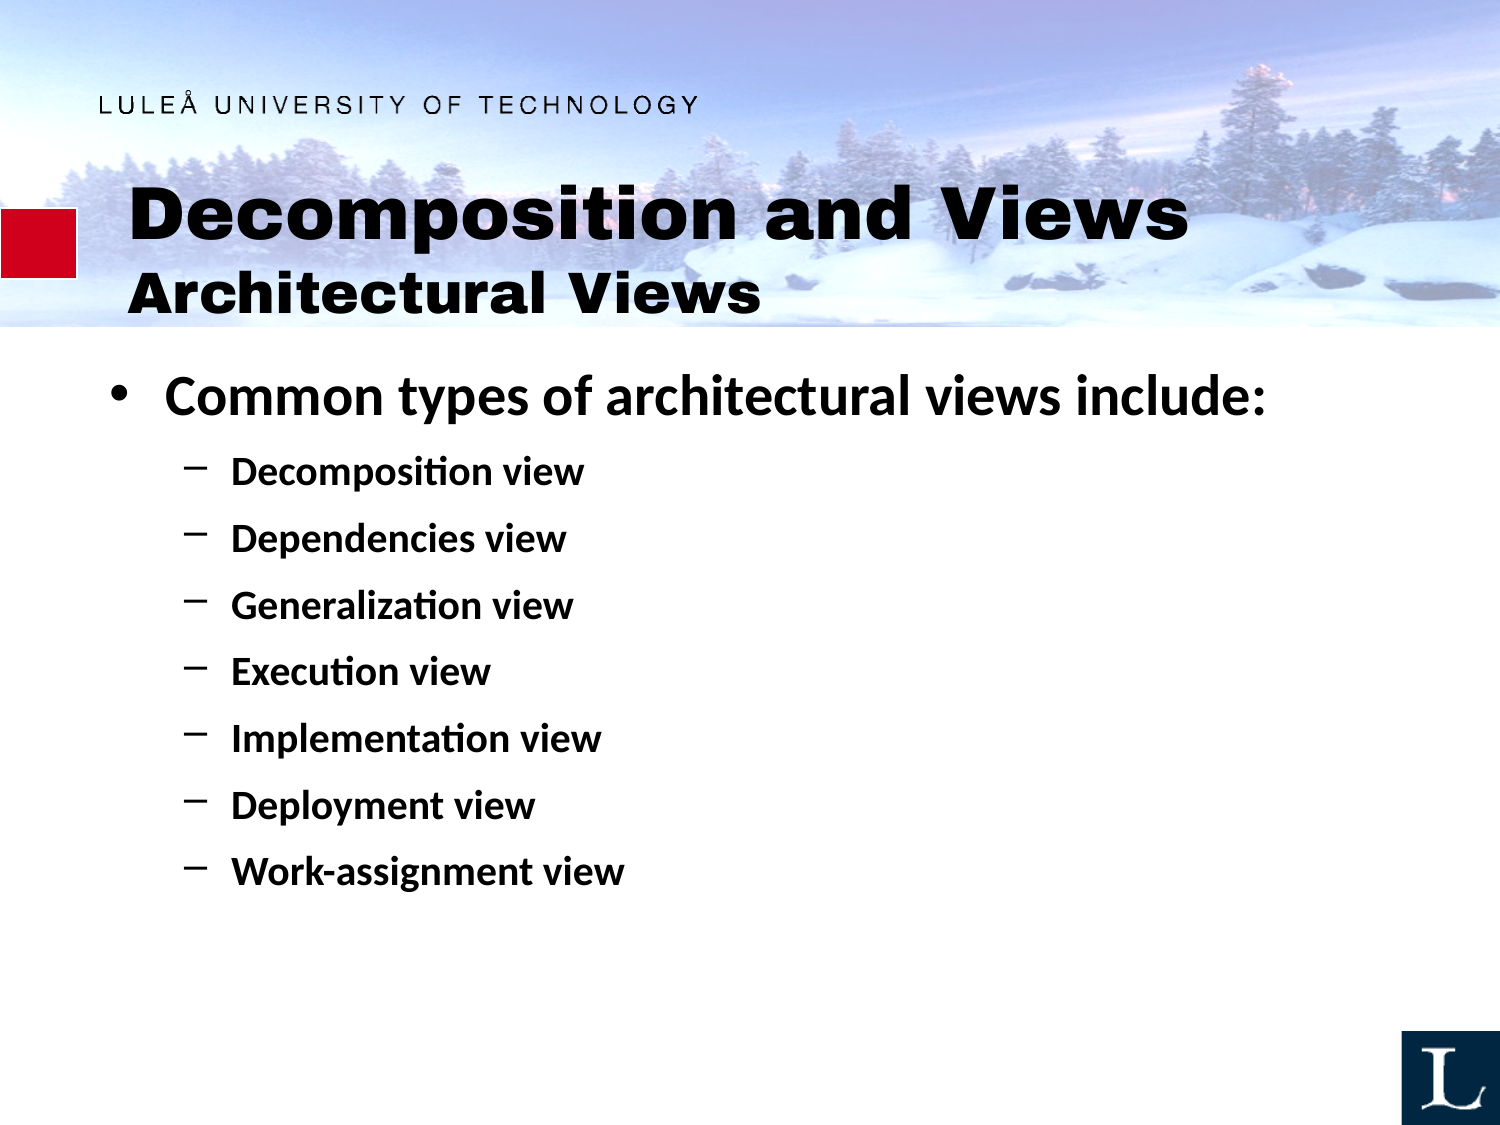

# Decomposition and Views Architectural Views
Common types of architectural views include:
Decomposition view
Dependencies view
Generalization view
Execution view
Implementation view
Deployment view
Work-assignment view